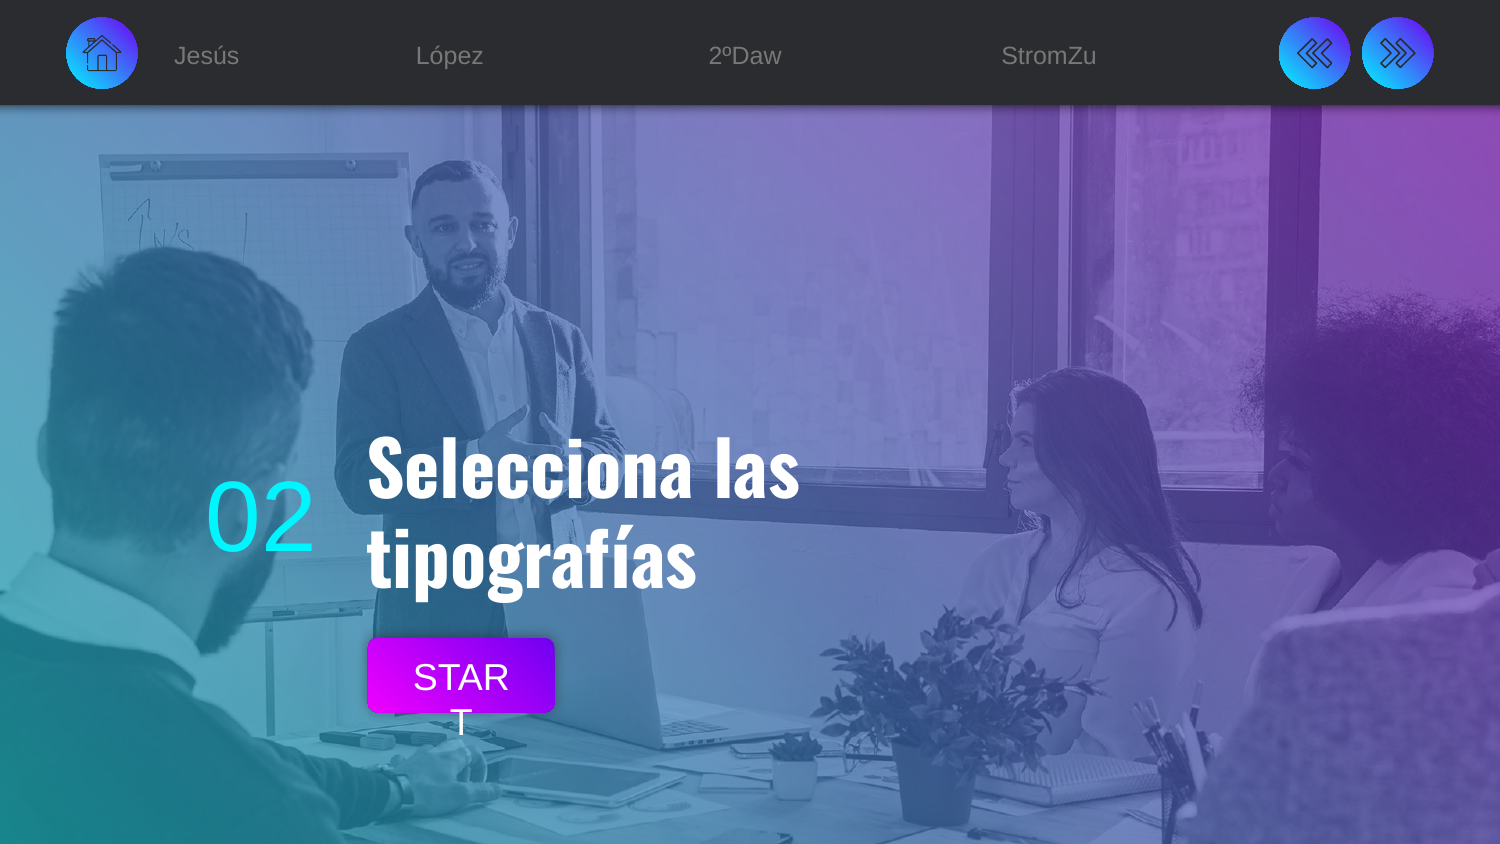

Jesús
López
2ºDaw
StromZu

# Selecciona las tipografías
02
START